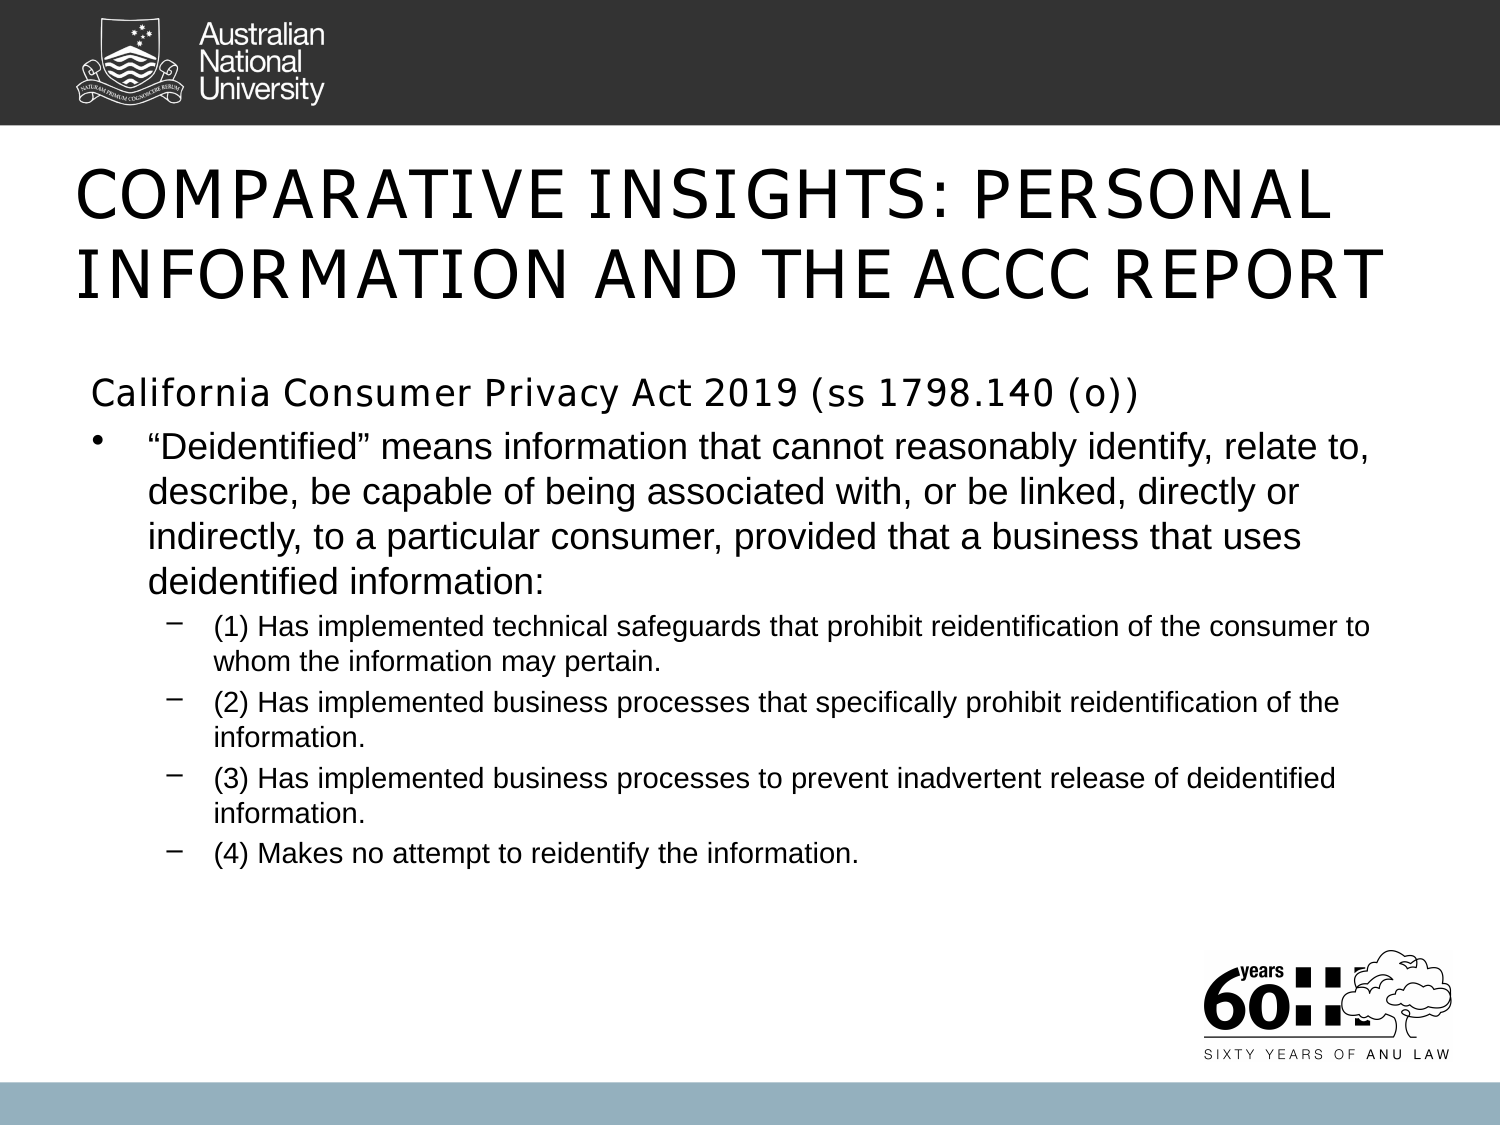

COMPARATIVE INSIGHTS: PERSONAL INFORMATION AND THE ACCC REPORT
California Consumer Privacy Act 2019 (ss 1798.140 (o))
“Deidentified” means information that cannot reasonably identify, relate to, describe, be capable of being associated with, or be linked, directly or indirectly, to a particular consumer, provided that a business that uses deidentified information:
(1) Has implemented technical safeguards that prohibit reidentification of the consumer to whom the information may pertain.
(2) Has implemented business processes that specifically prohibit reidentification of the information.
(3) Has implemented business processes to prevent inadvertent release of deidentified information.
(4) Makes no attempt to reidentify the information.